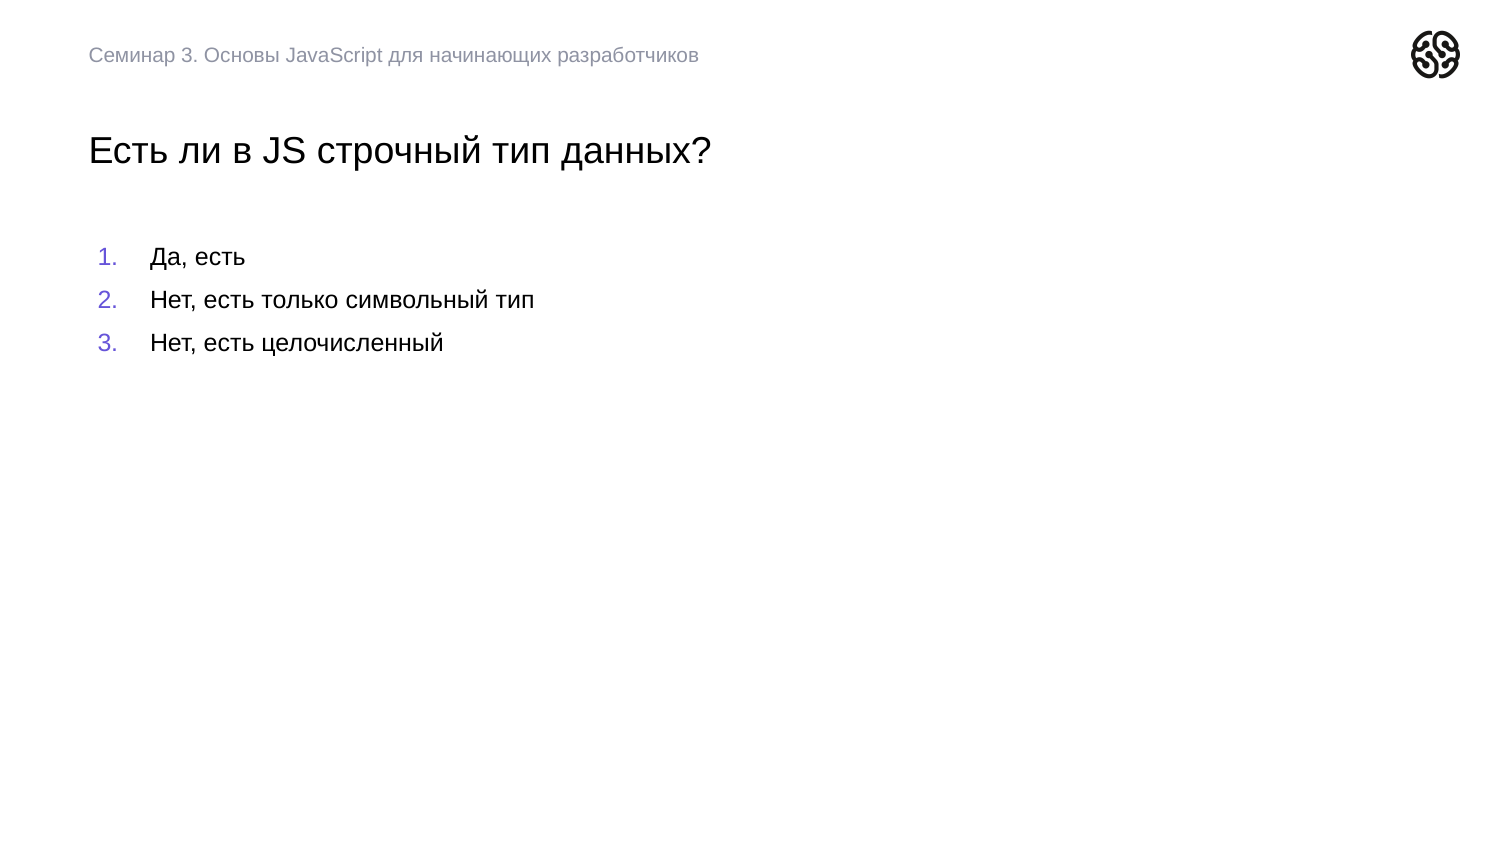

Семинар 3. Основы JavaScript для начинающих разработчиков
Есть ли в JS строчный тип данных?
Да, есть
Нет, есть только символьный тип
Нет, есть целочисленный